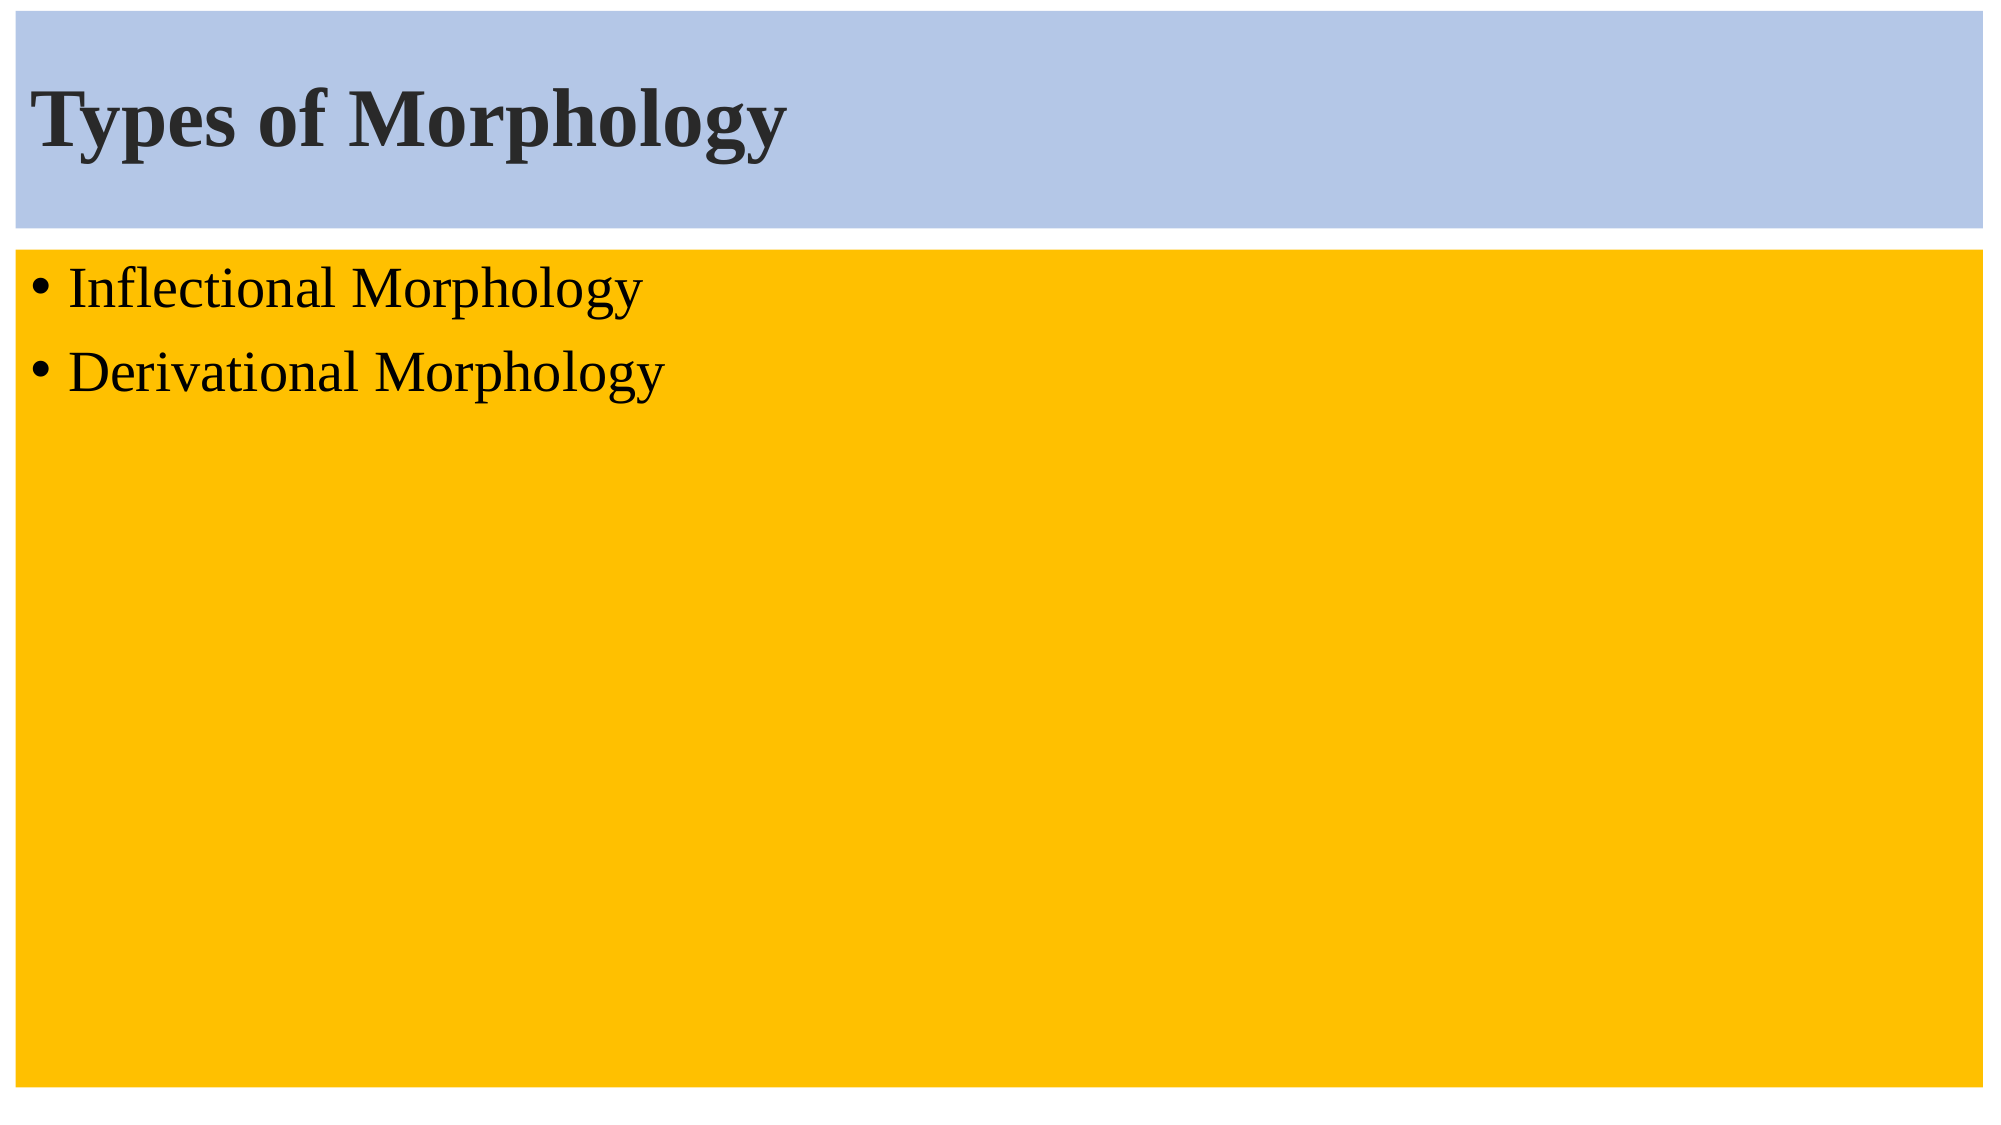

# Types of Morphology
Inflectional Morphology
Derivational Morphology